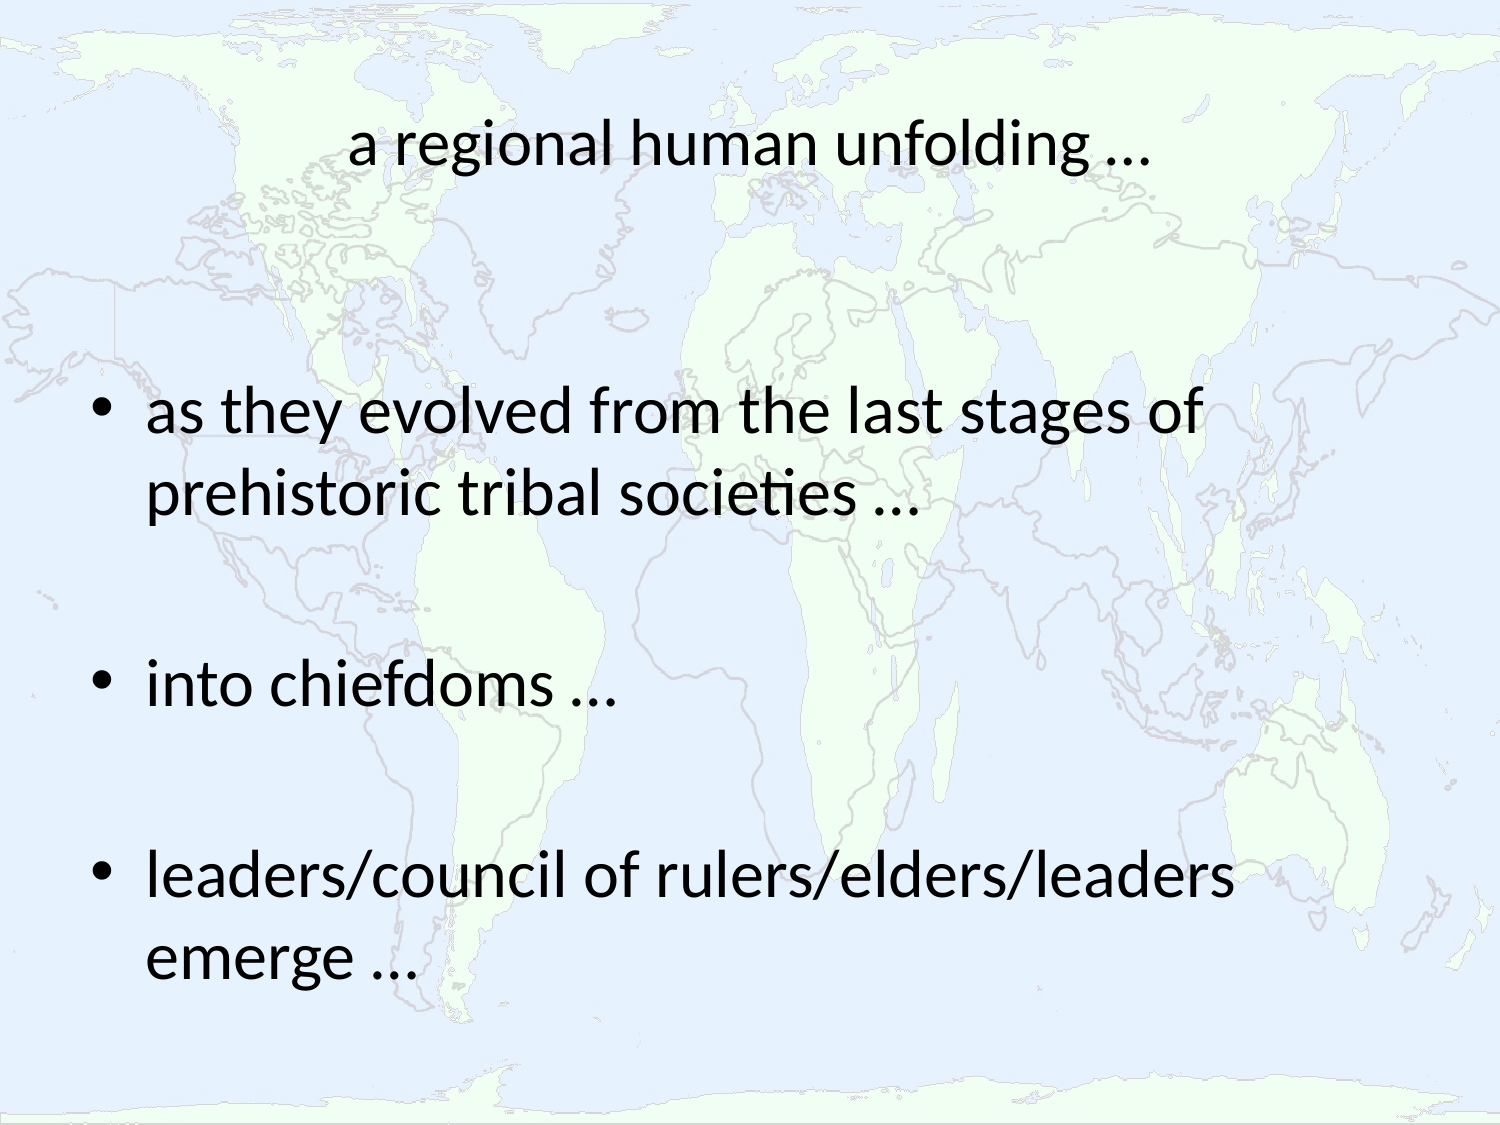

# a regional human unfolding …

as they evolved from the last stages of prehistoric tribal societies …

into chiefdoms …

leaders/council of rulers/elders/leaders emerge …